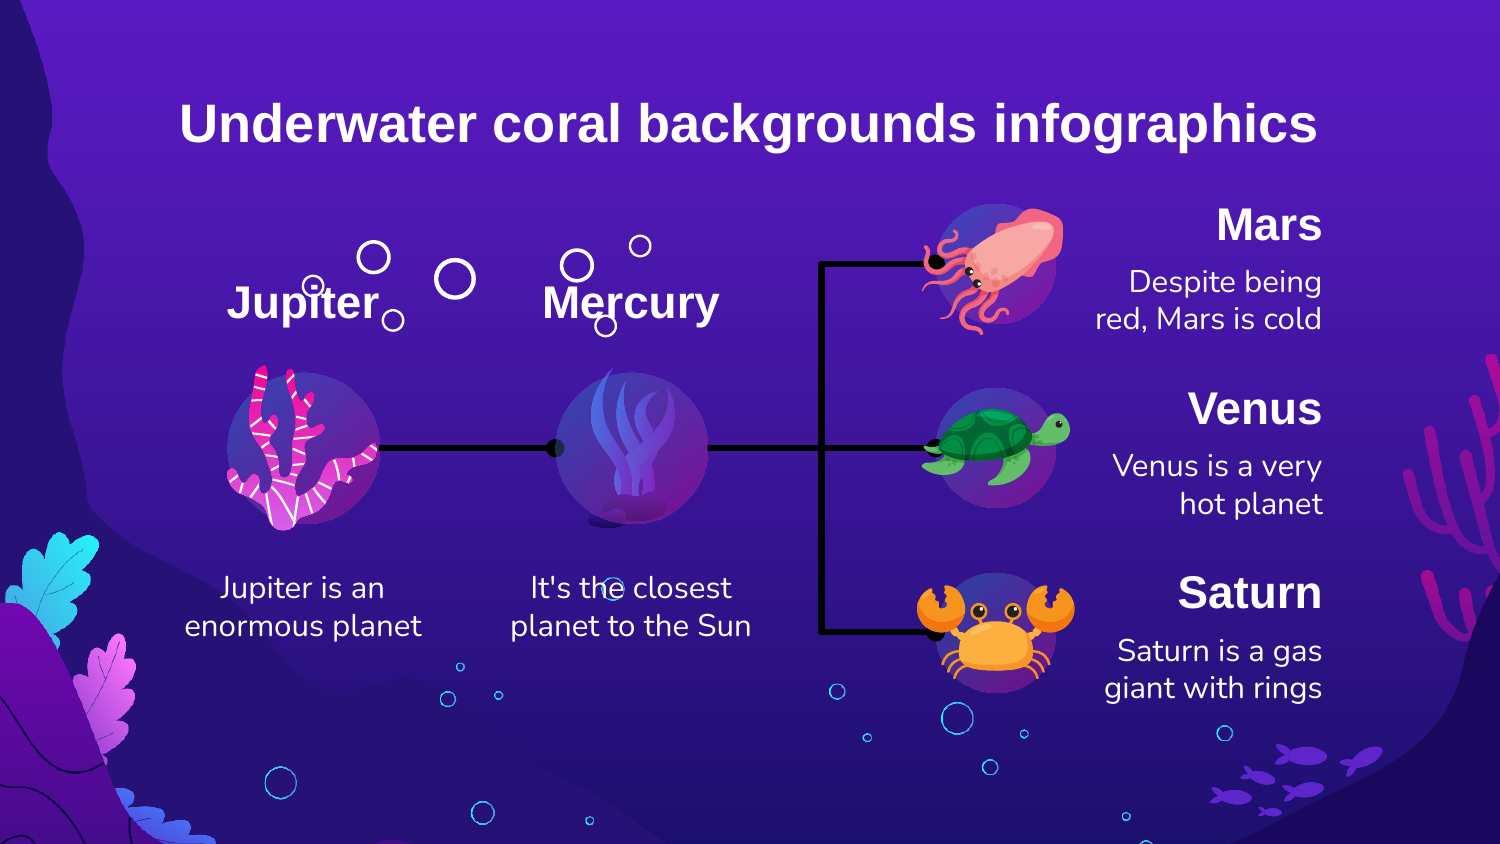

Underwater coral backgrounds infographics
Mars

Despite being red, Mars is cold

Jupiter

Jupiter is an enormous planet
Mercury

It's the closest planet to the Sun

Venus

Venus is a very hot planet

Saturn

Saturn is a gas giant with rings